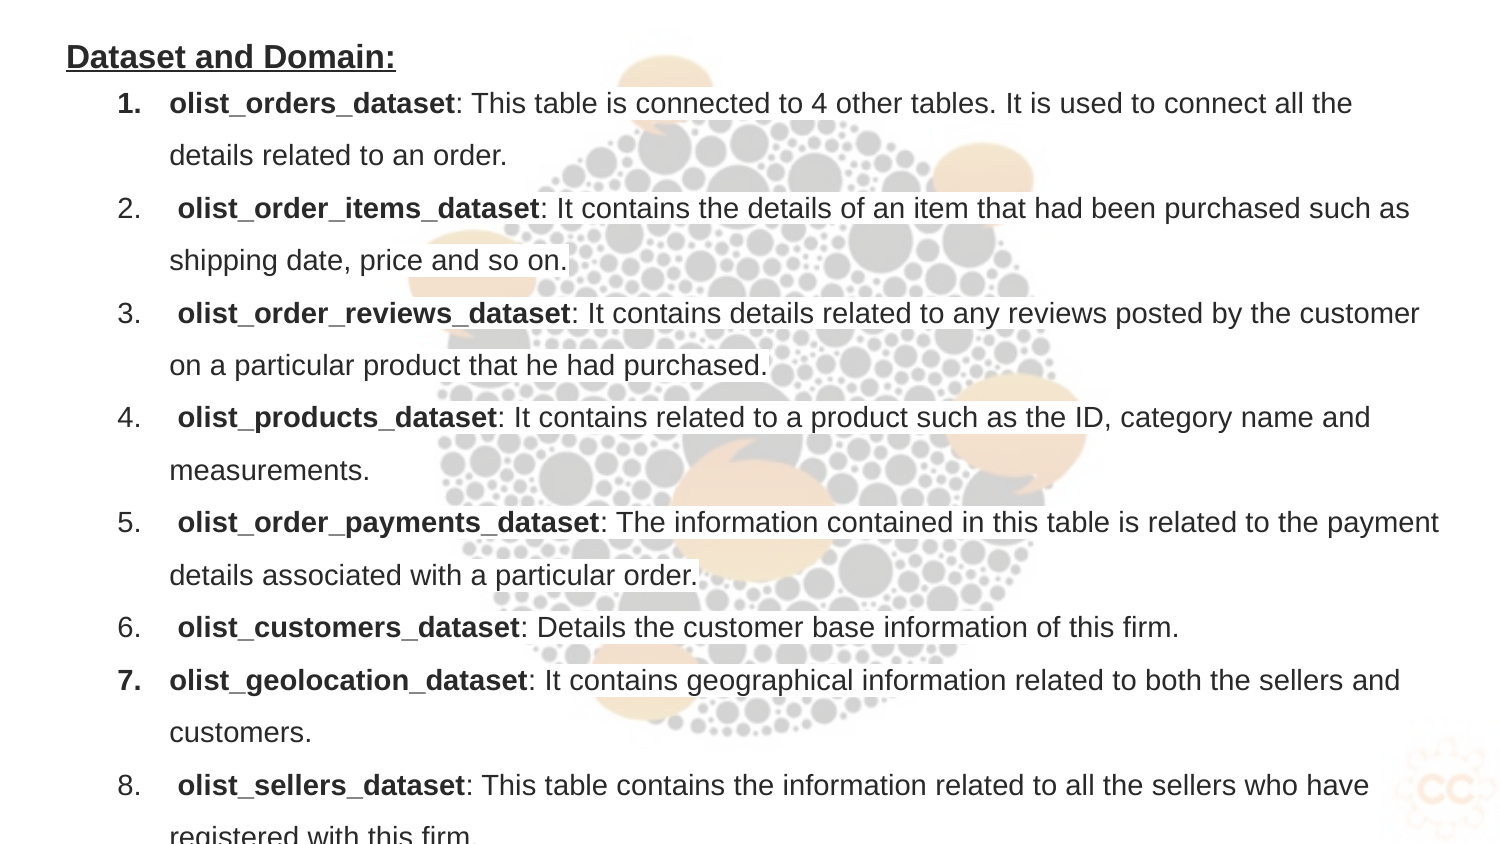

# Dataset and Domain:

olist_orders_dataset: This table is connected to 4 other tables. It is used to connect all the details related to an order.
 olist_order_items_dataset: It contains the details of an item that had been purchased such as shipping date, price and so on.
 olist_order_reviews_dataset: It contains details related to any reviews posted by the customer on a particular product that he had purchased.
 olist_products_dataset: It contains related to a product such as the ID, category name and measurements.
 olist_order_payments_dataset: The information contained in this table is related to the payment details associated with a particular order.
 olist_customers_dataset: Details the customer base information of this firm.
olist_geolocation_dataset: It contains geographical information related to both the sellers and customers.
 olist_sellers_dataset: This table contains the information related to all the sellers who have registered with this firm.